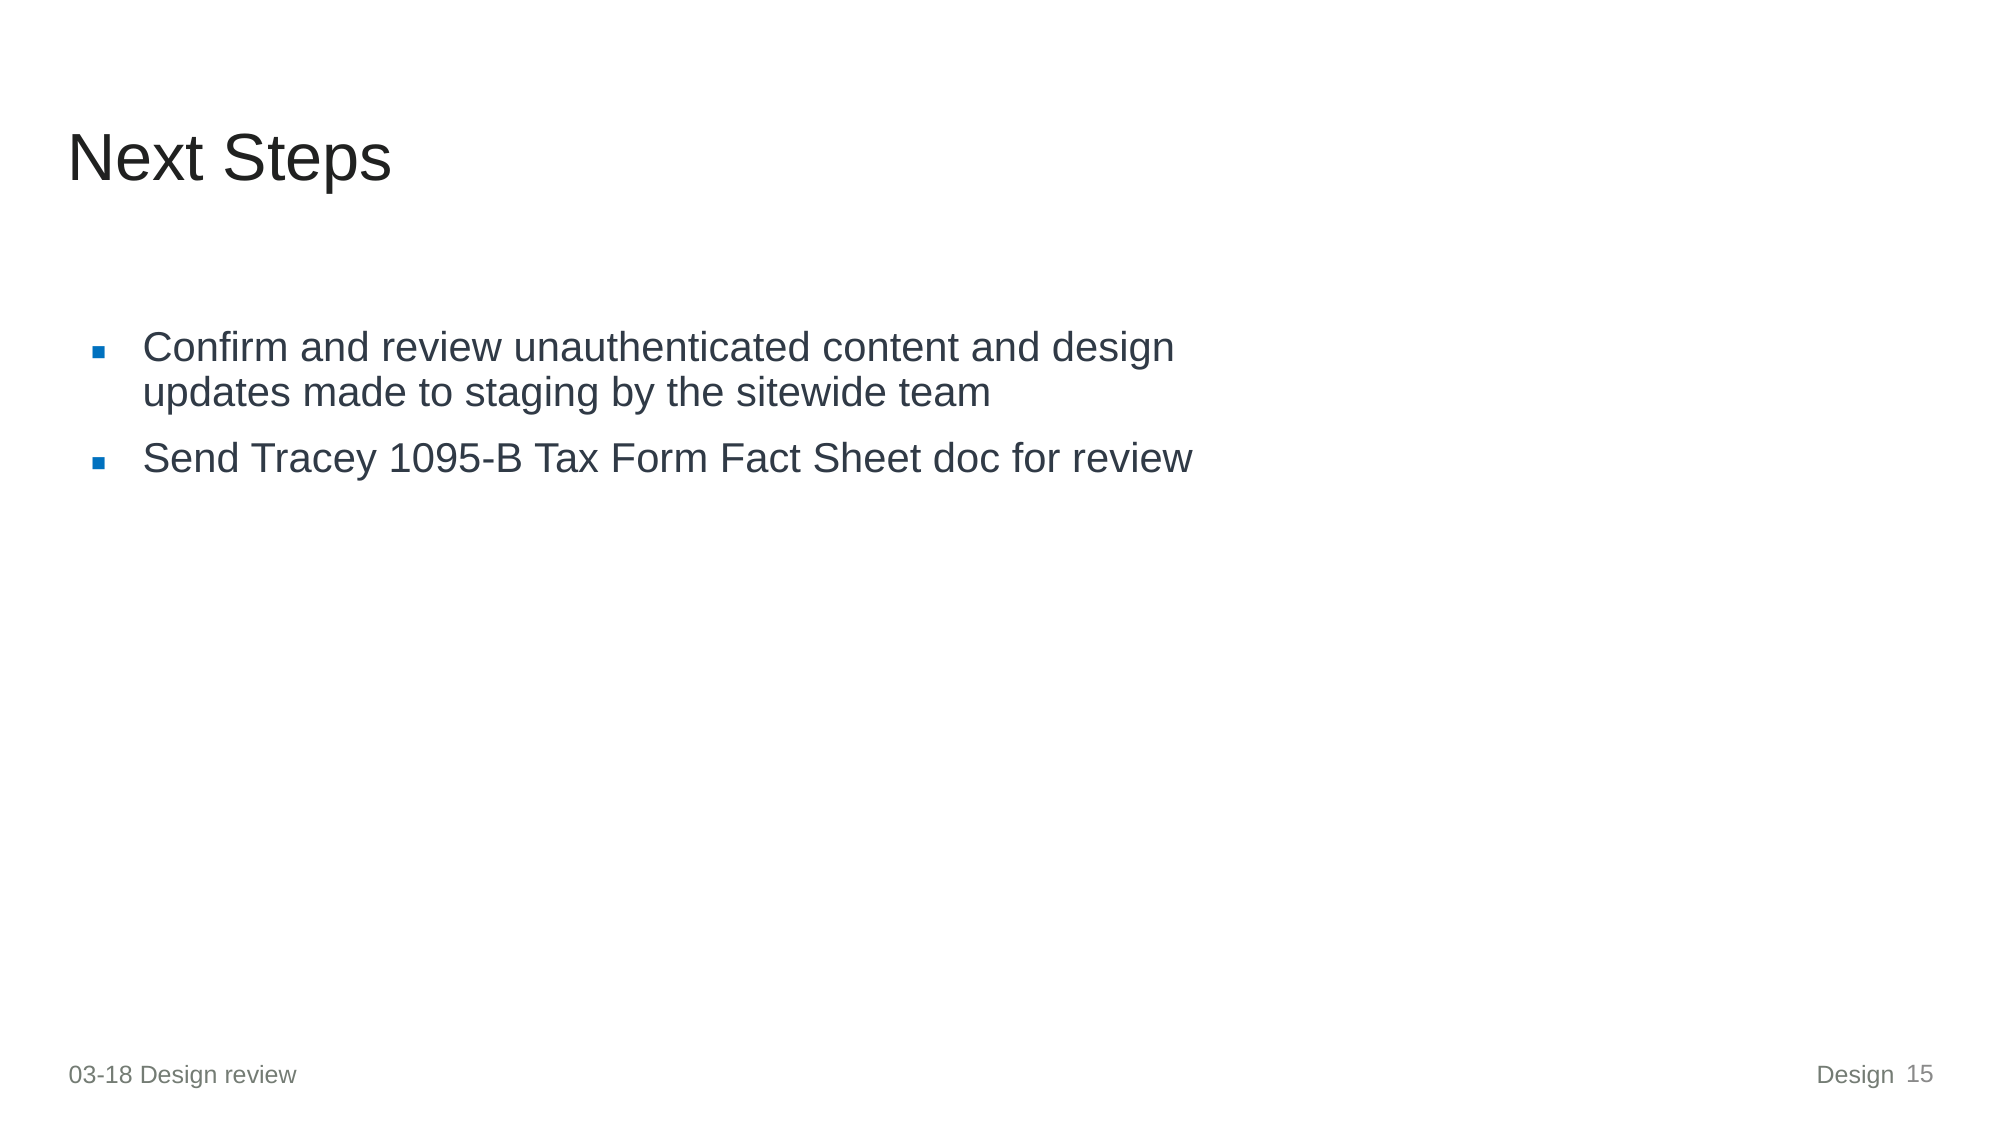

Next Steps
Confirm and review unauthenticated content and design
updates made to staging by the sitewide team
Send Tracey 1095-B Tax Form Fact Sheet doc for review

15
03-18 Design review
Design